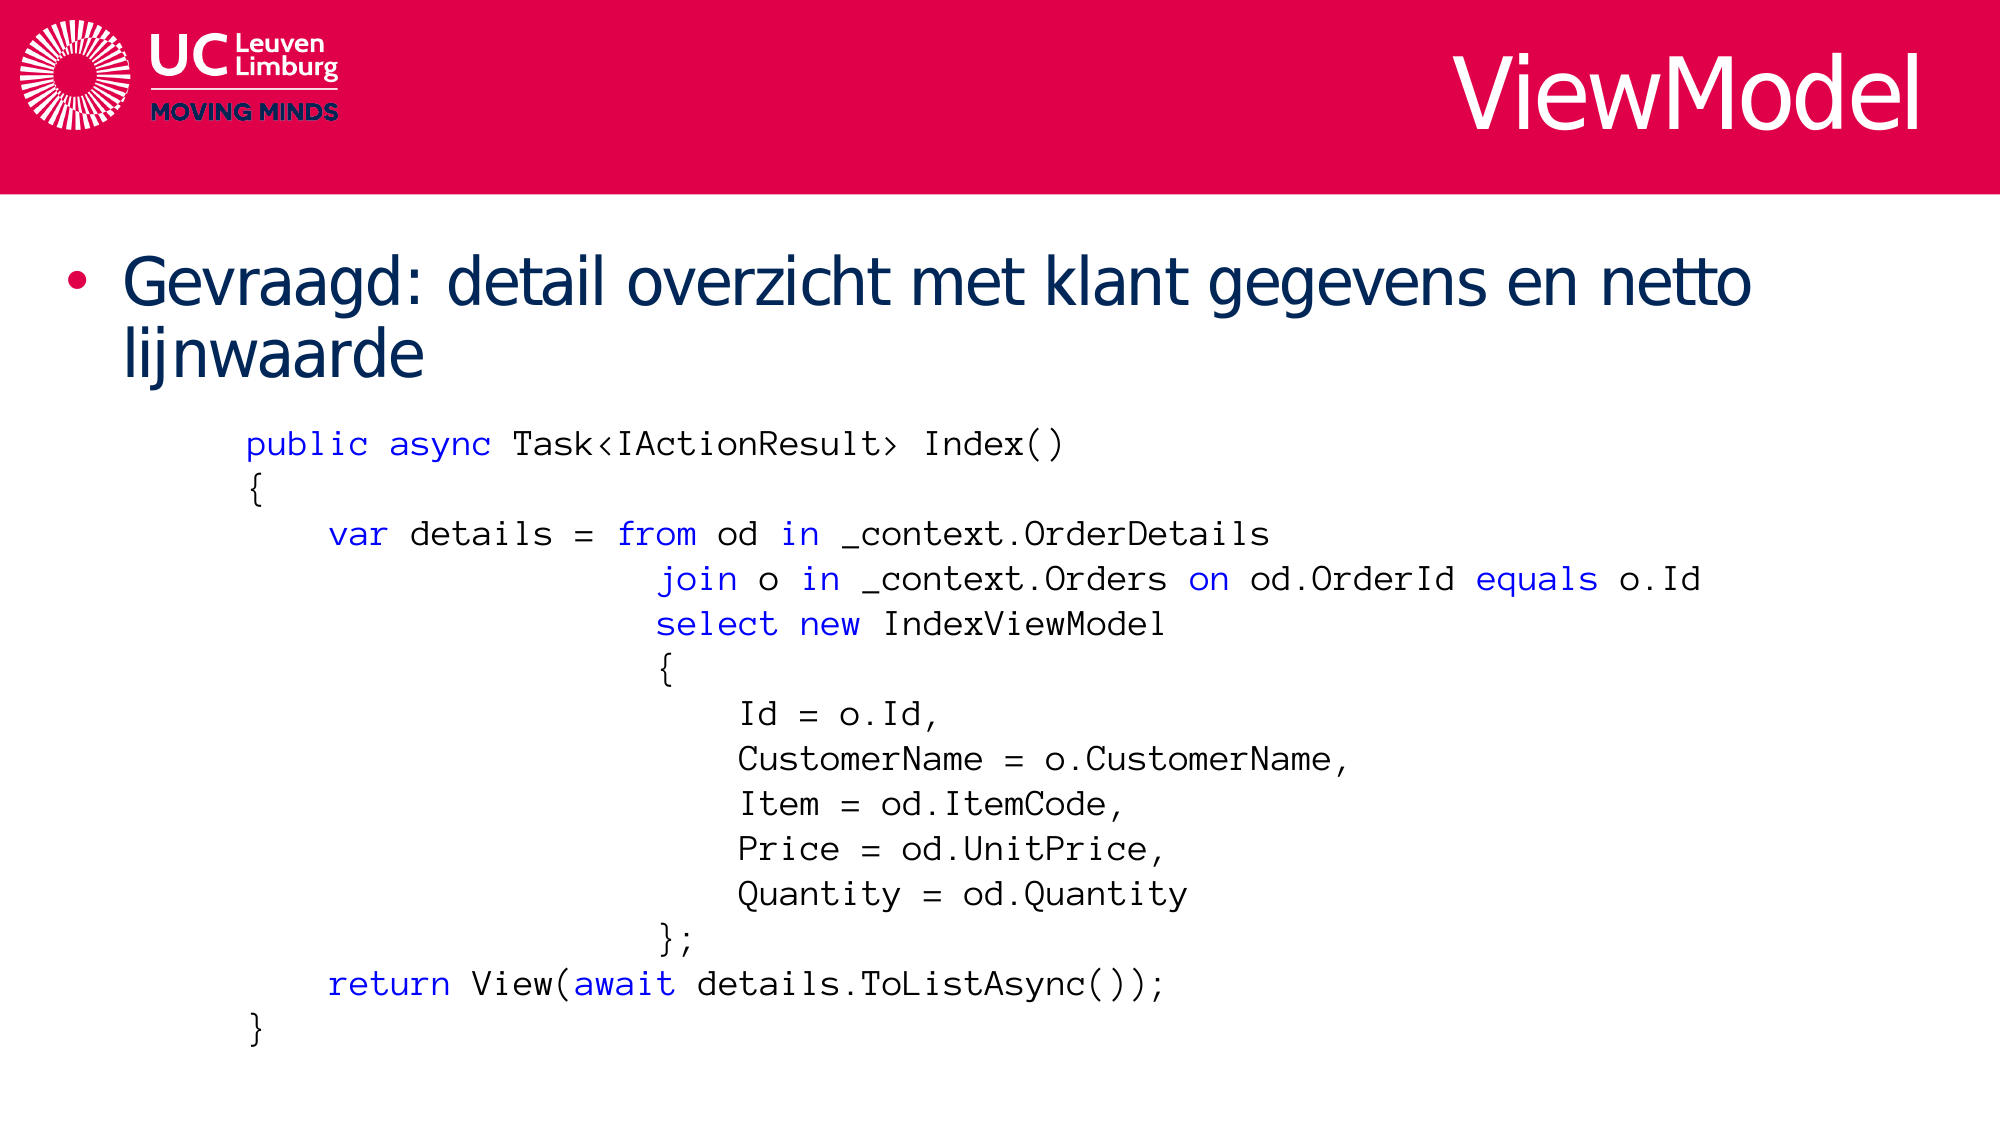

# ViewModel
Gevraagd: detail overzicht met klant gegevens en netto lijnwaarde
public async Task<IActionResult> Index()
{
    var details = from od in _context.OrderDetails
                    join o in _context.Orders on od.OrderId equals o.Id
                    select new IndexViewModel
                    {
			  Id = o.Id,
                        CustomerName = o.CustomerName,
                        Item = od.ItemCode,
                        Price = od.UnitPrice,
                        Quantity = od.Quantity
                    };
    return View(await details.ToListAsync());
}